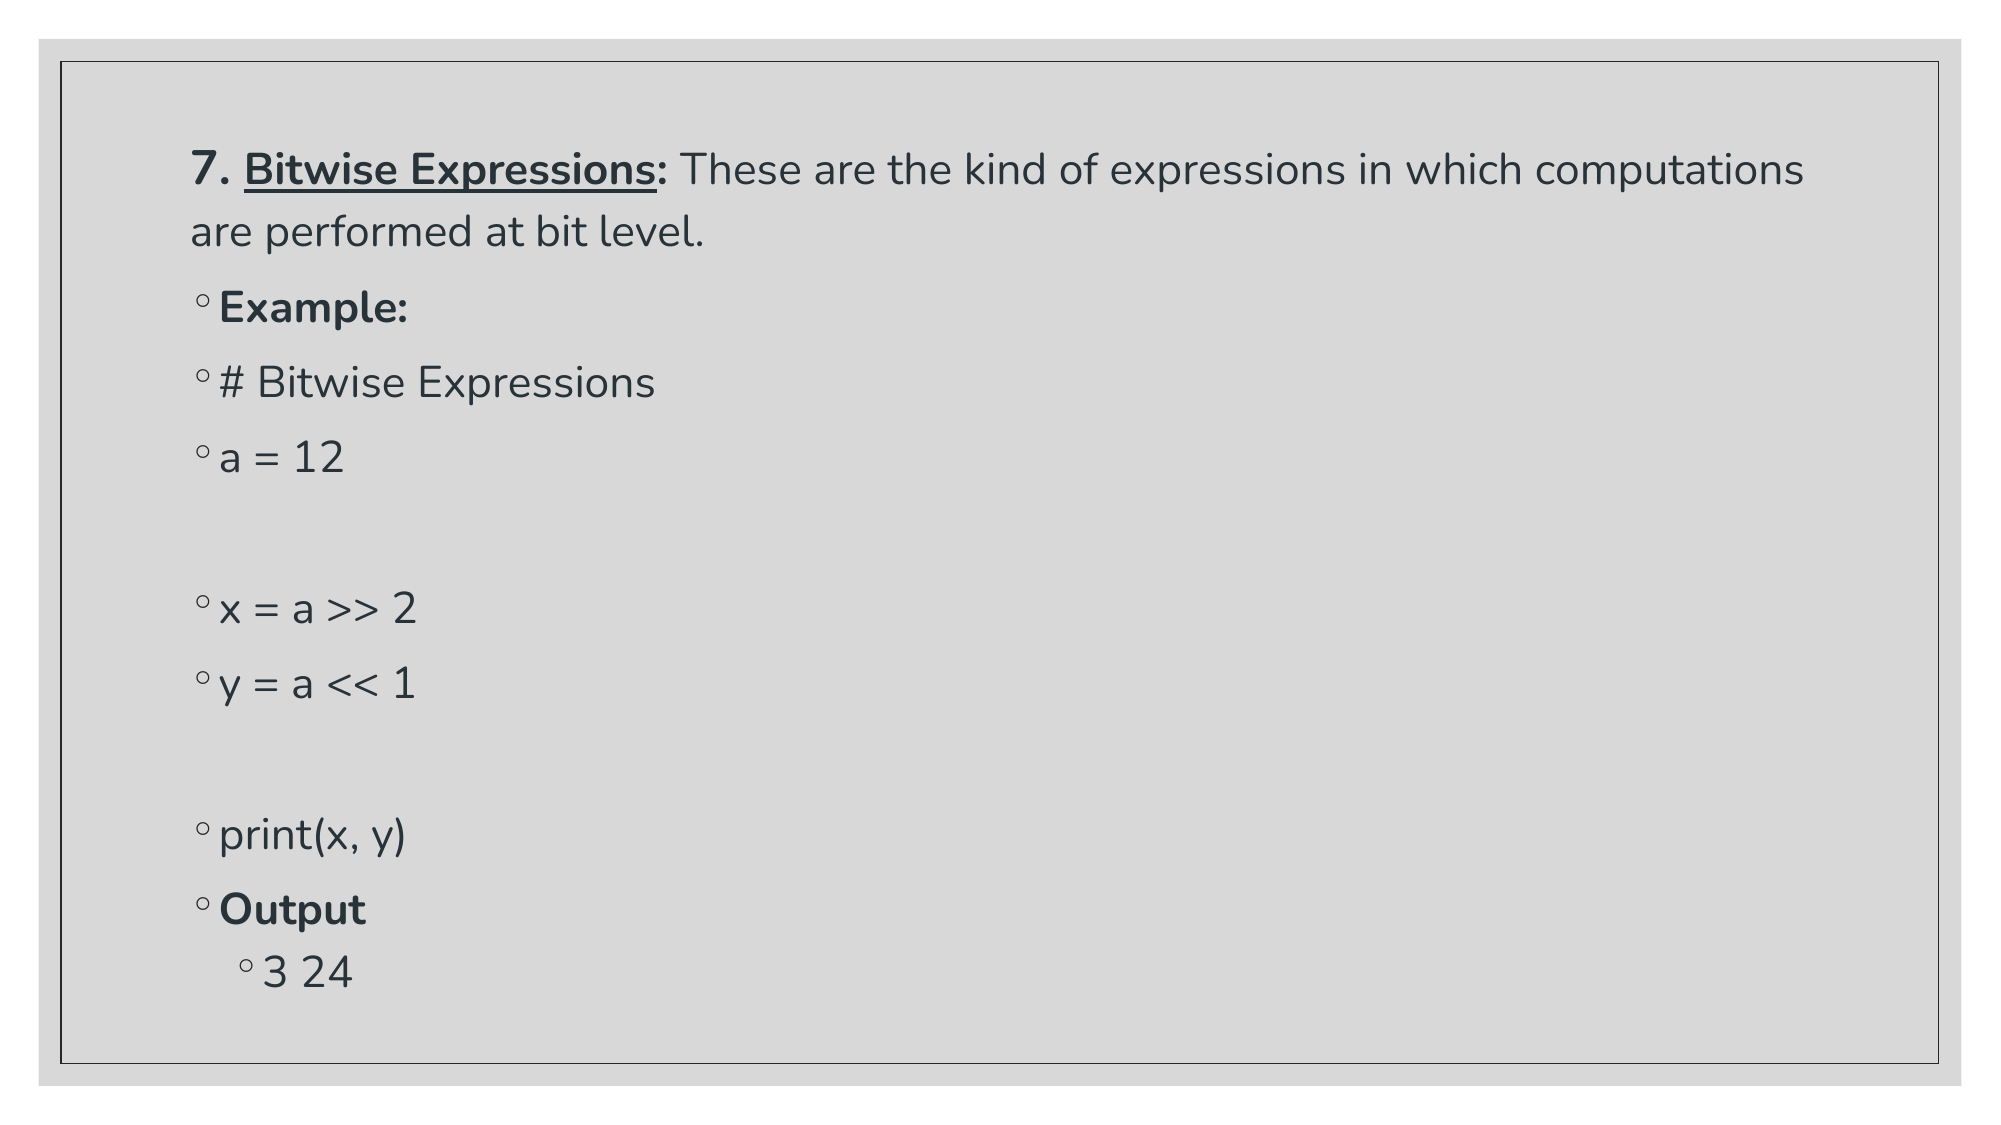

7. Bitwise Expressions: These are the kind of expressions in which computations are performed at bit level.
Example:
# Bitwise Expressions
a = 12

x = a >> 2
y = a << 1

print(x, y)
Output
3 24